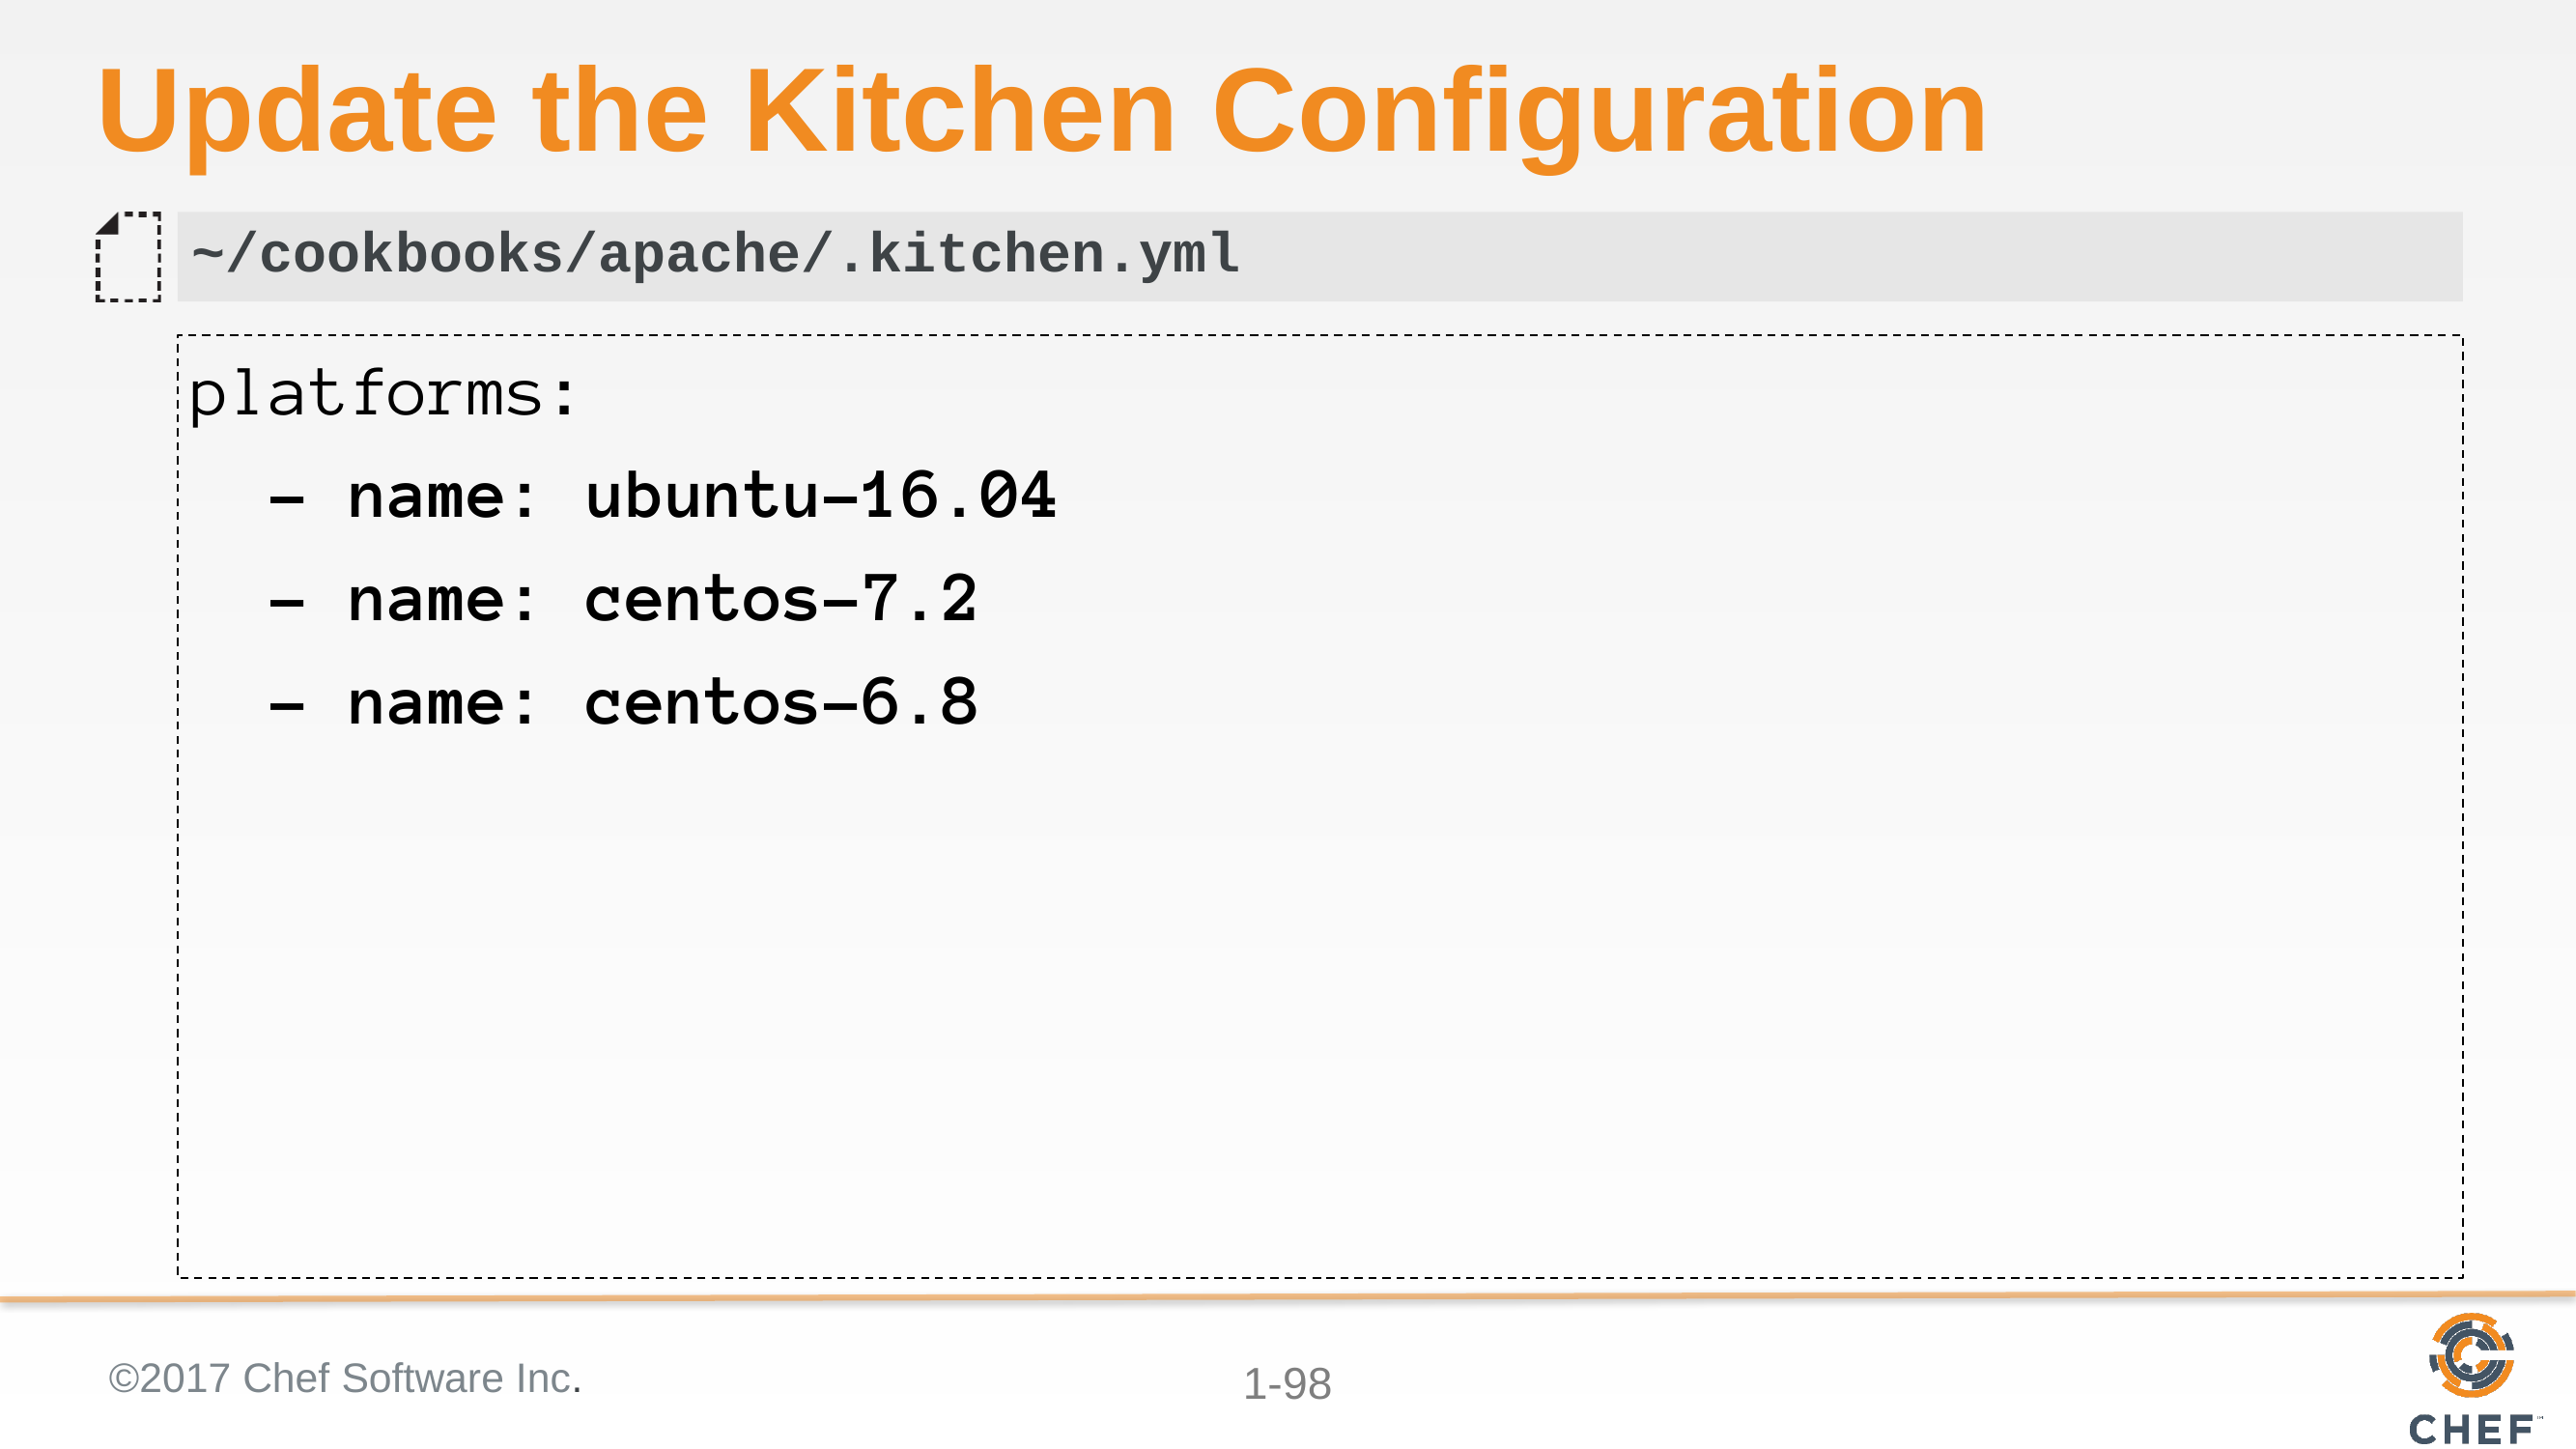

# Update the Kitchen Configuration
~/cookbooks/apache/.kitchen.yml
platforms:
  - name: ubuntu-16.04
  - name: centos-7.2
  - name: centos-6.8